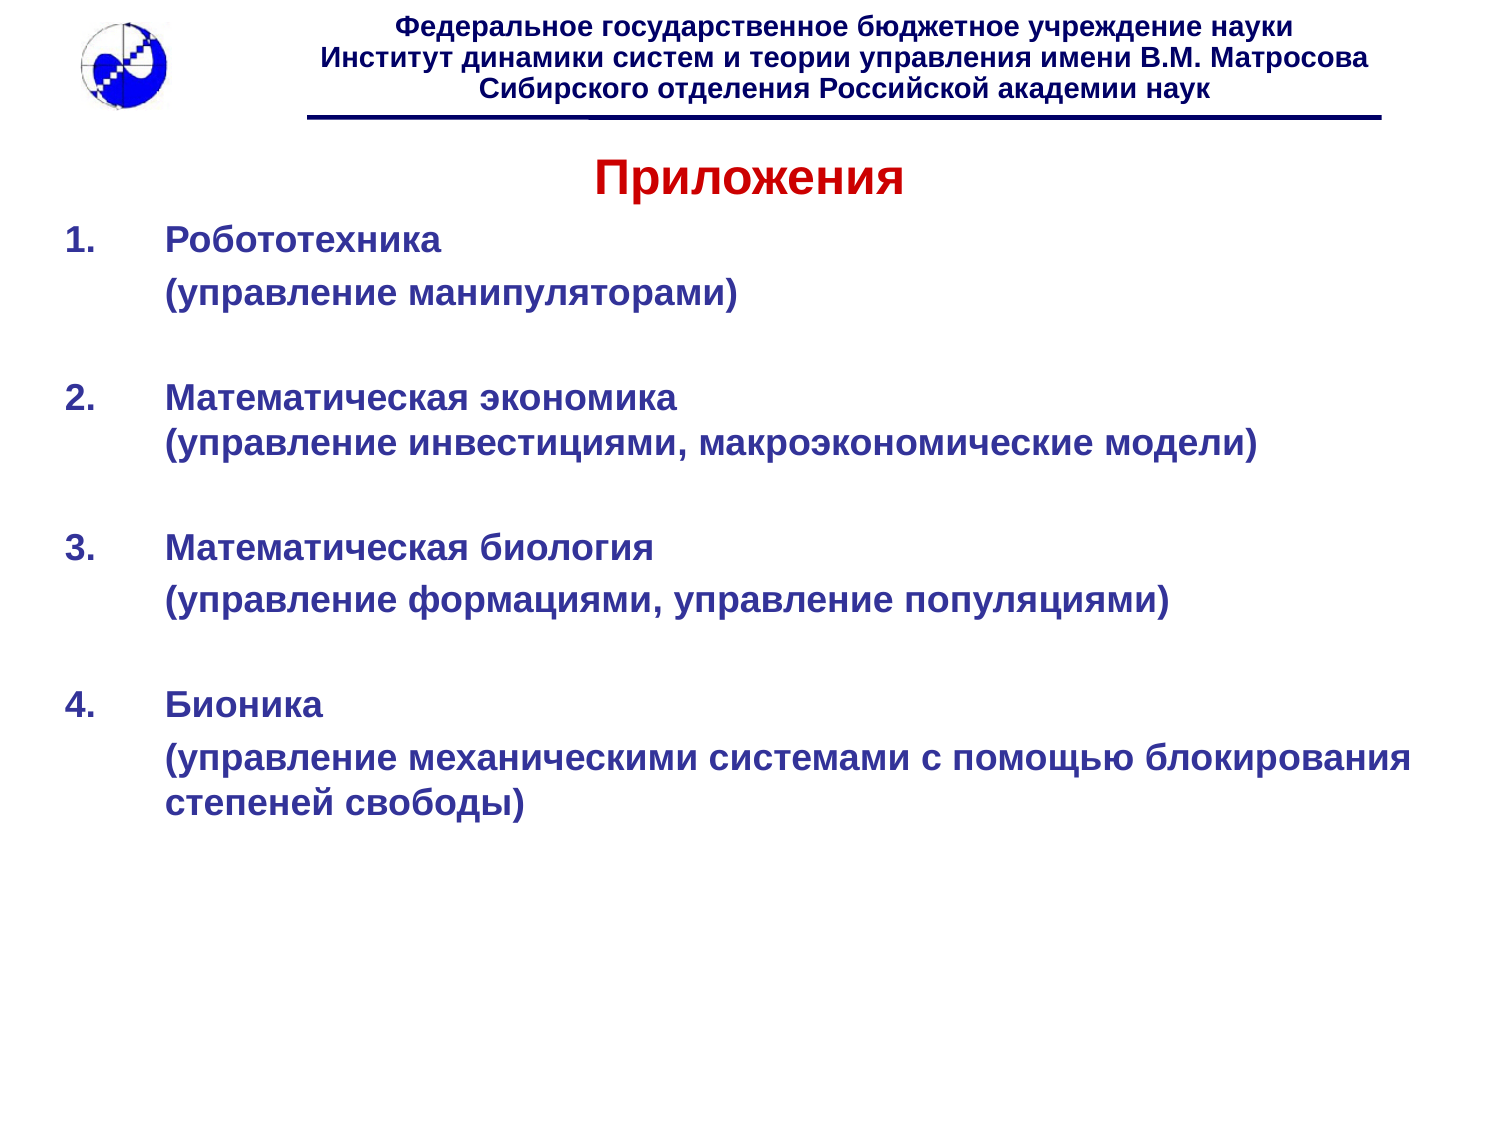

# Приложения
Робототехника
	(управление манипуляторами)

Математическая экономика
(управление инвестициями, макроэкономические модели)

Математическая биология
	(управление формациями, управление популяциями)

Бионика
	(управление механическими системами с помощью блокирования степеней свободы)